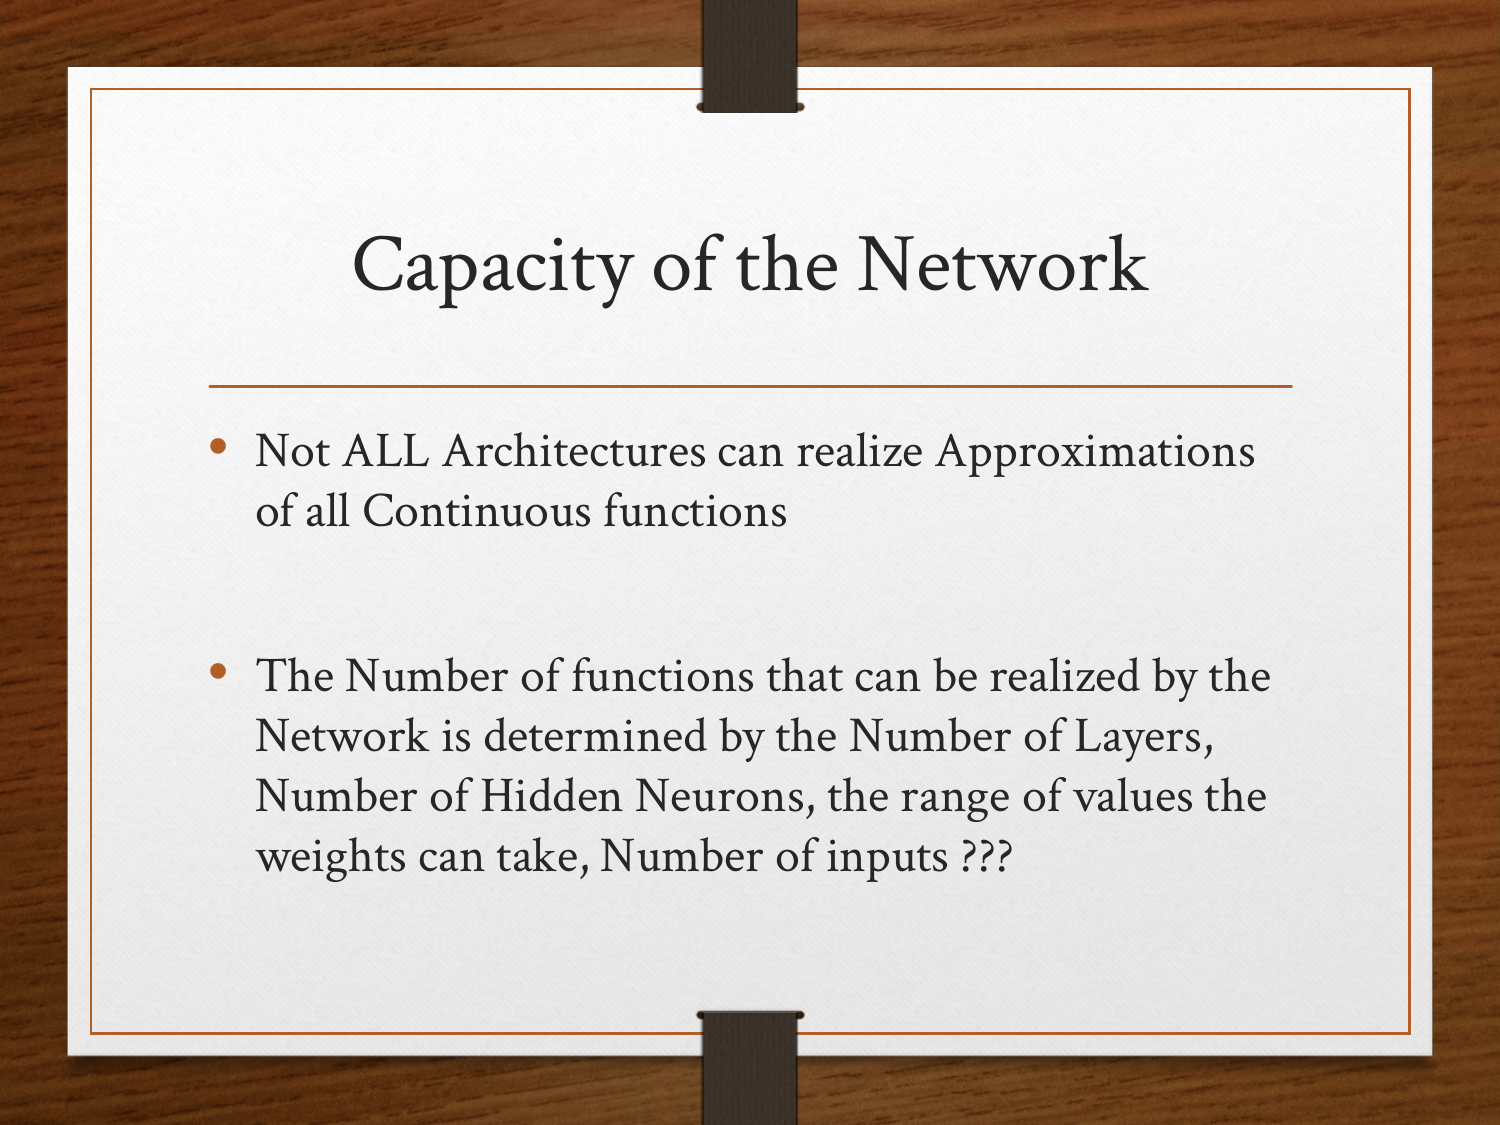

# Capacity of the Network
Not ALL Architectures can realize Approximations of all Continuous functions

The Number of functions that can be realized by the  Network is determined by the Number of Layers, Number of Hidden Neurons, the range of values the weights can take, Number of inputs ???